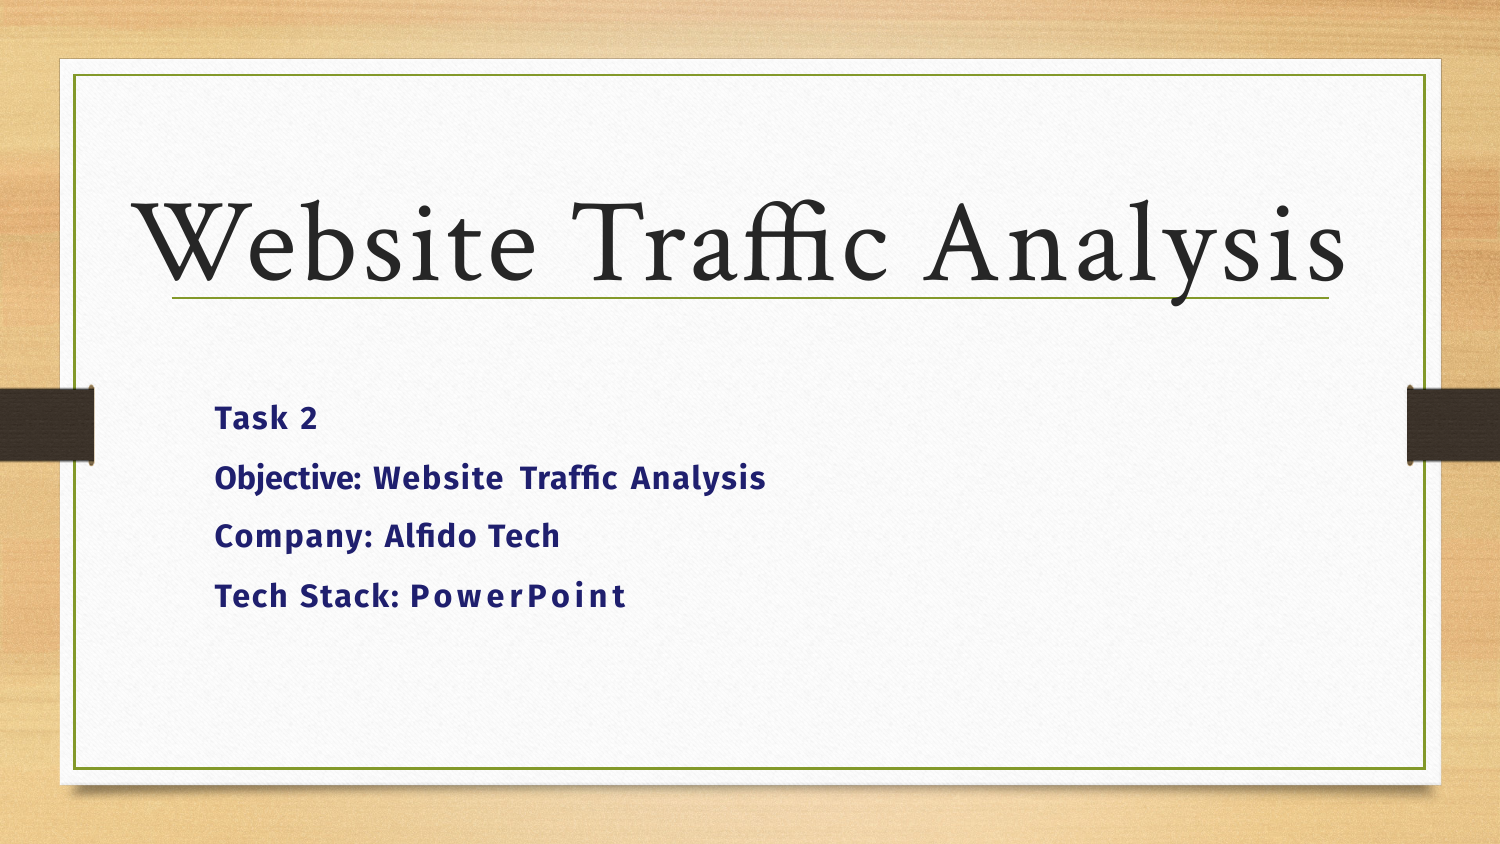

# Website Traffic Analysis
Task 2
Objective: Website Traffic Analysis Company: Alfido Tech
Tech Stack: PowerPoint